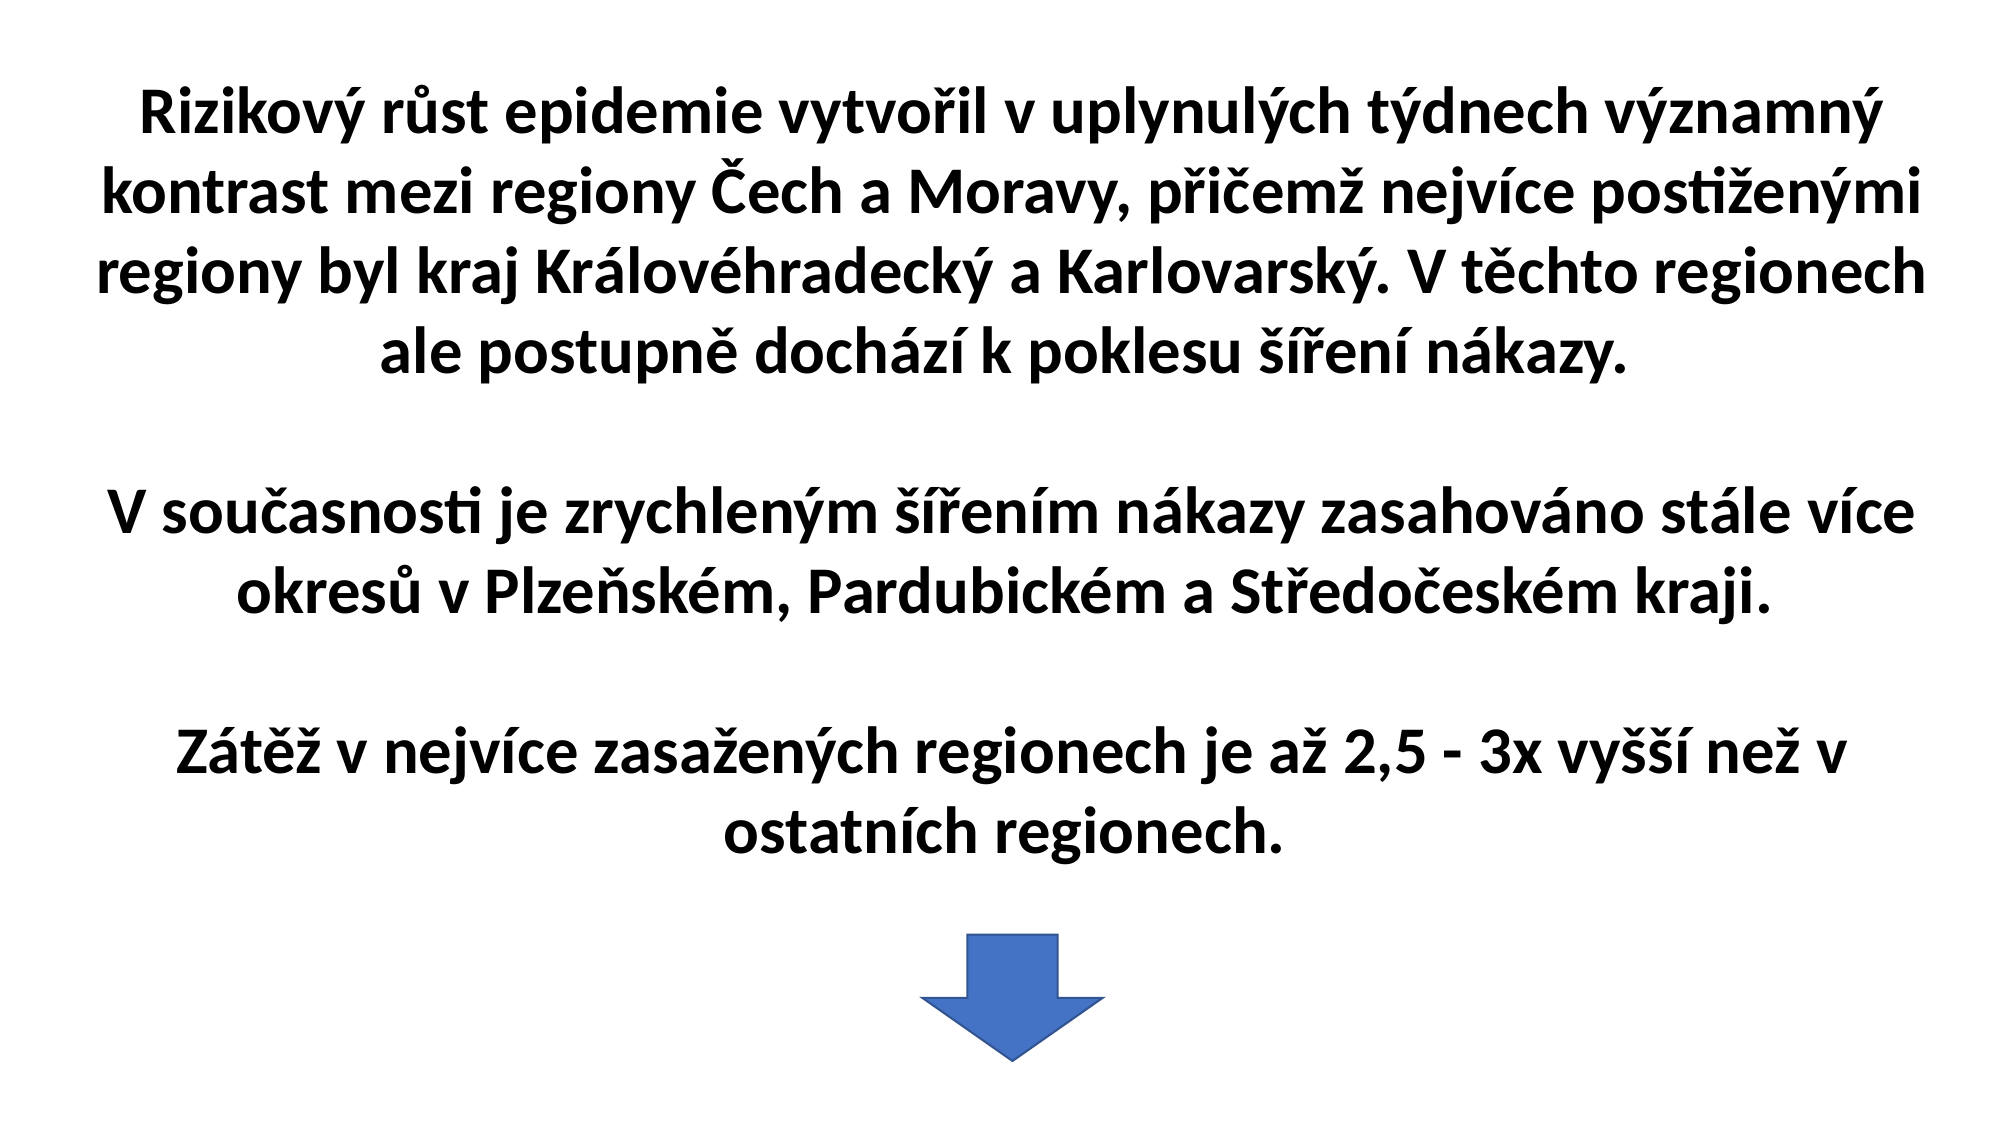

Rizikový růst epidemie vytvořil v uplynulých týdnech významný kontrast mezi regiony Čech a Moravy, přičemž nejvíce postiženými regiony byl kraj Královéhradecký a Karlovarský. V těchto regionech ale postupně dochází k poklesu šíření nákazy.

V současnosti je zrychleným šířením nákazy zasahováno stále více okresů v Plzeňském, Pardubickém a Středočeském kraji.

Zátěž v nejvíce zasažených regionech je až 2,5 - 3x vyšší než v ostatních regionech.